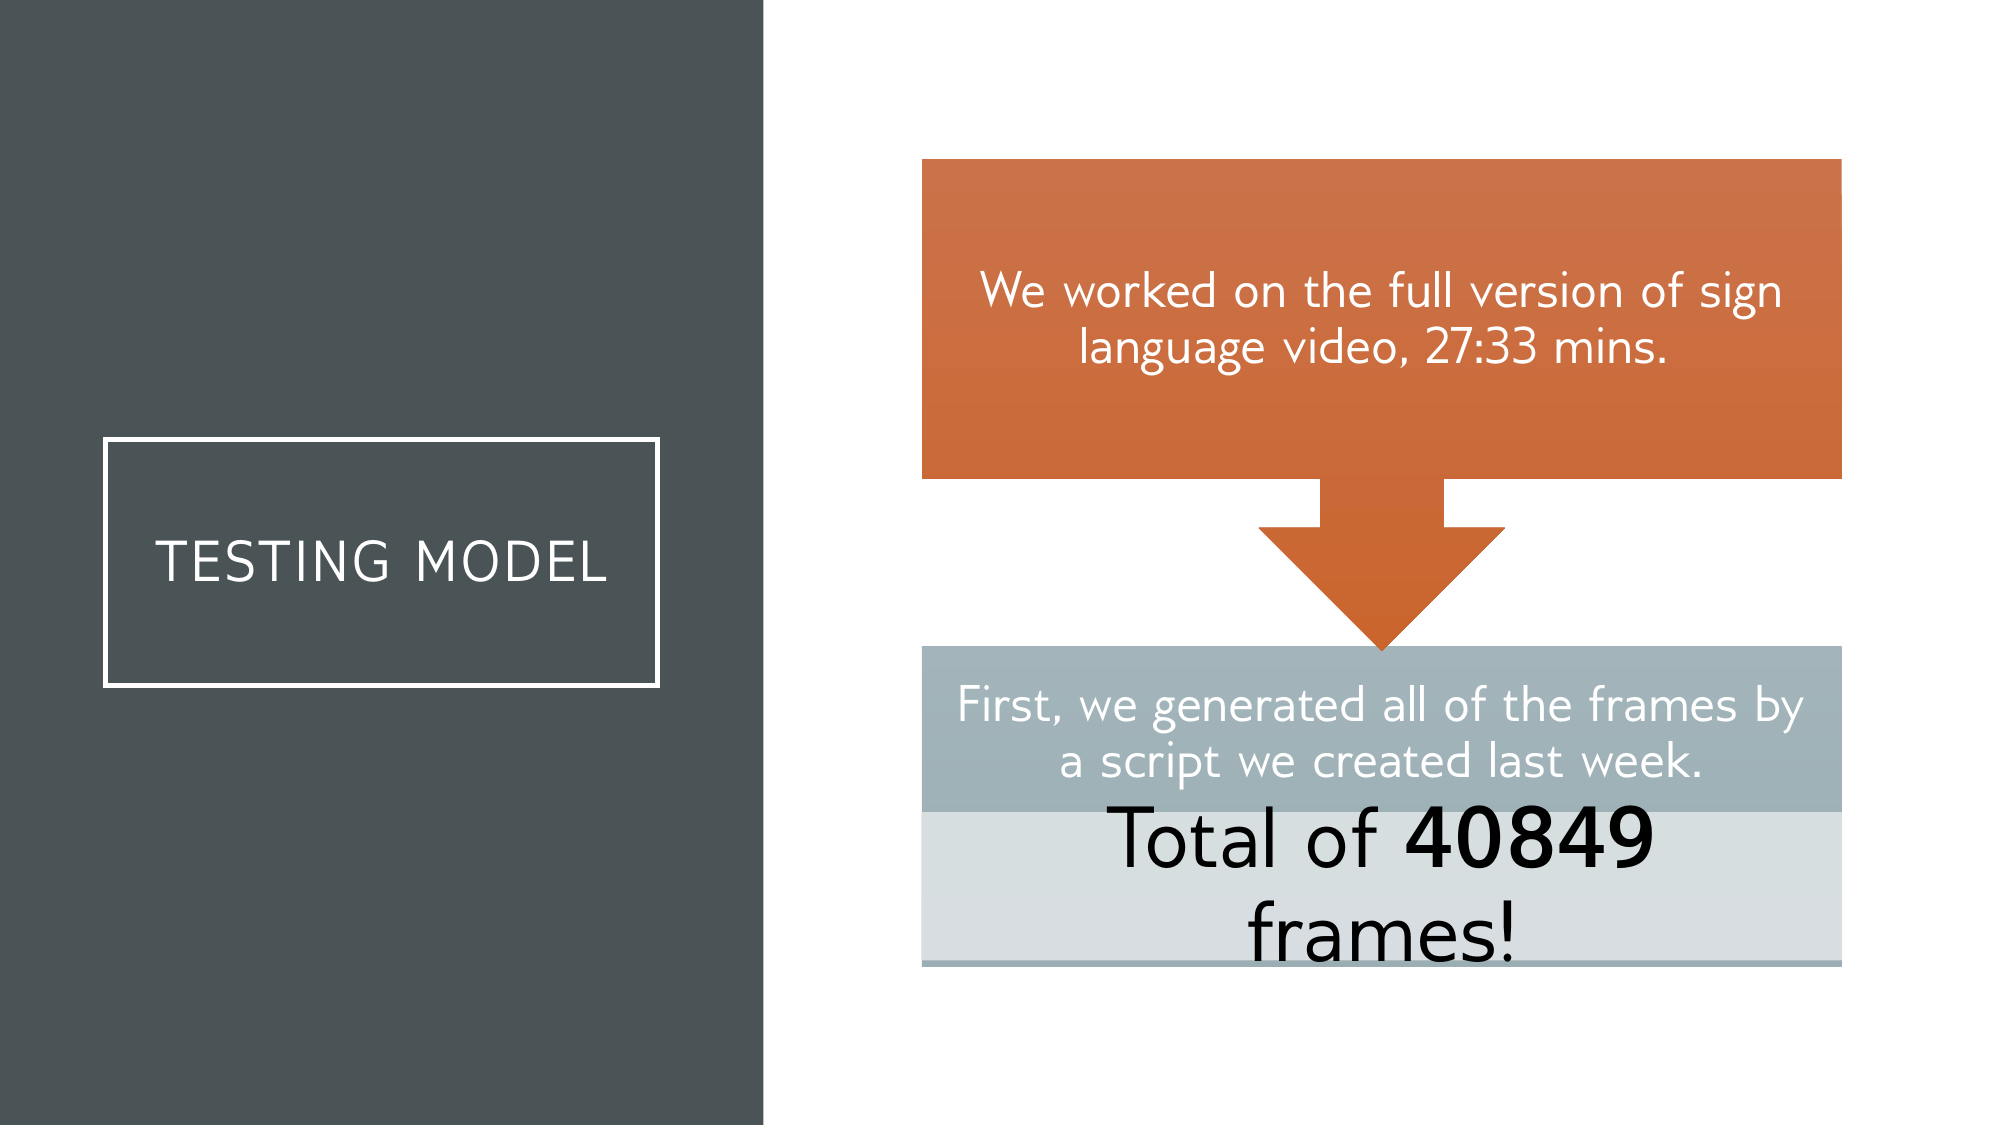

First, we generated all of the frames by a script we created last week.
Total of 40849 frames!
We worked on the full version of sign language video, 27:33 mins.
# TESTING MODEL